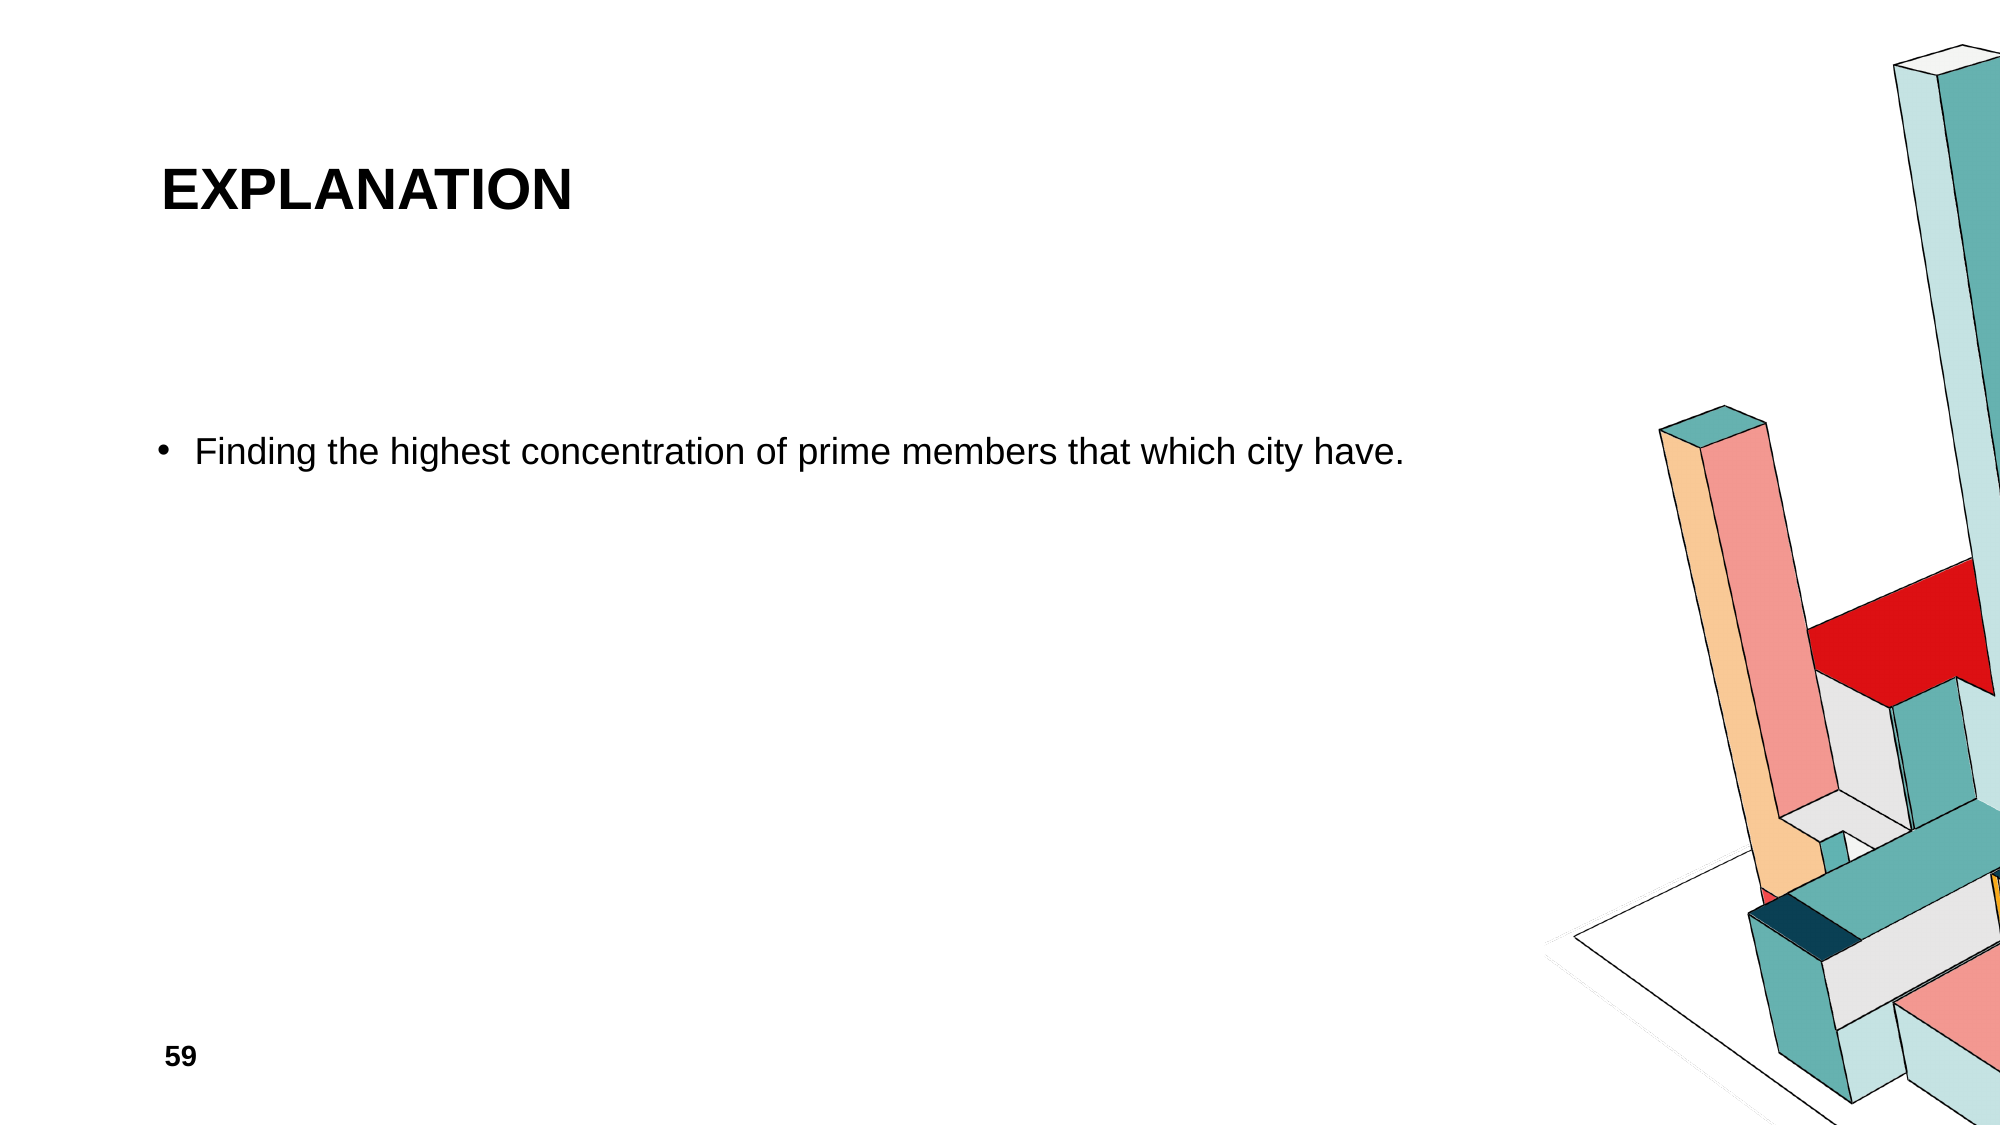

# EXPLANATION

Finding the highest concentration of prime members that which city have.

59